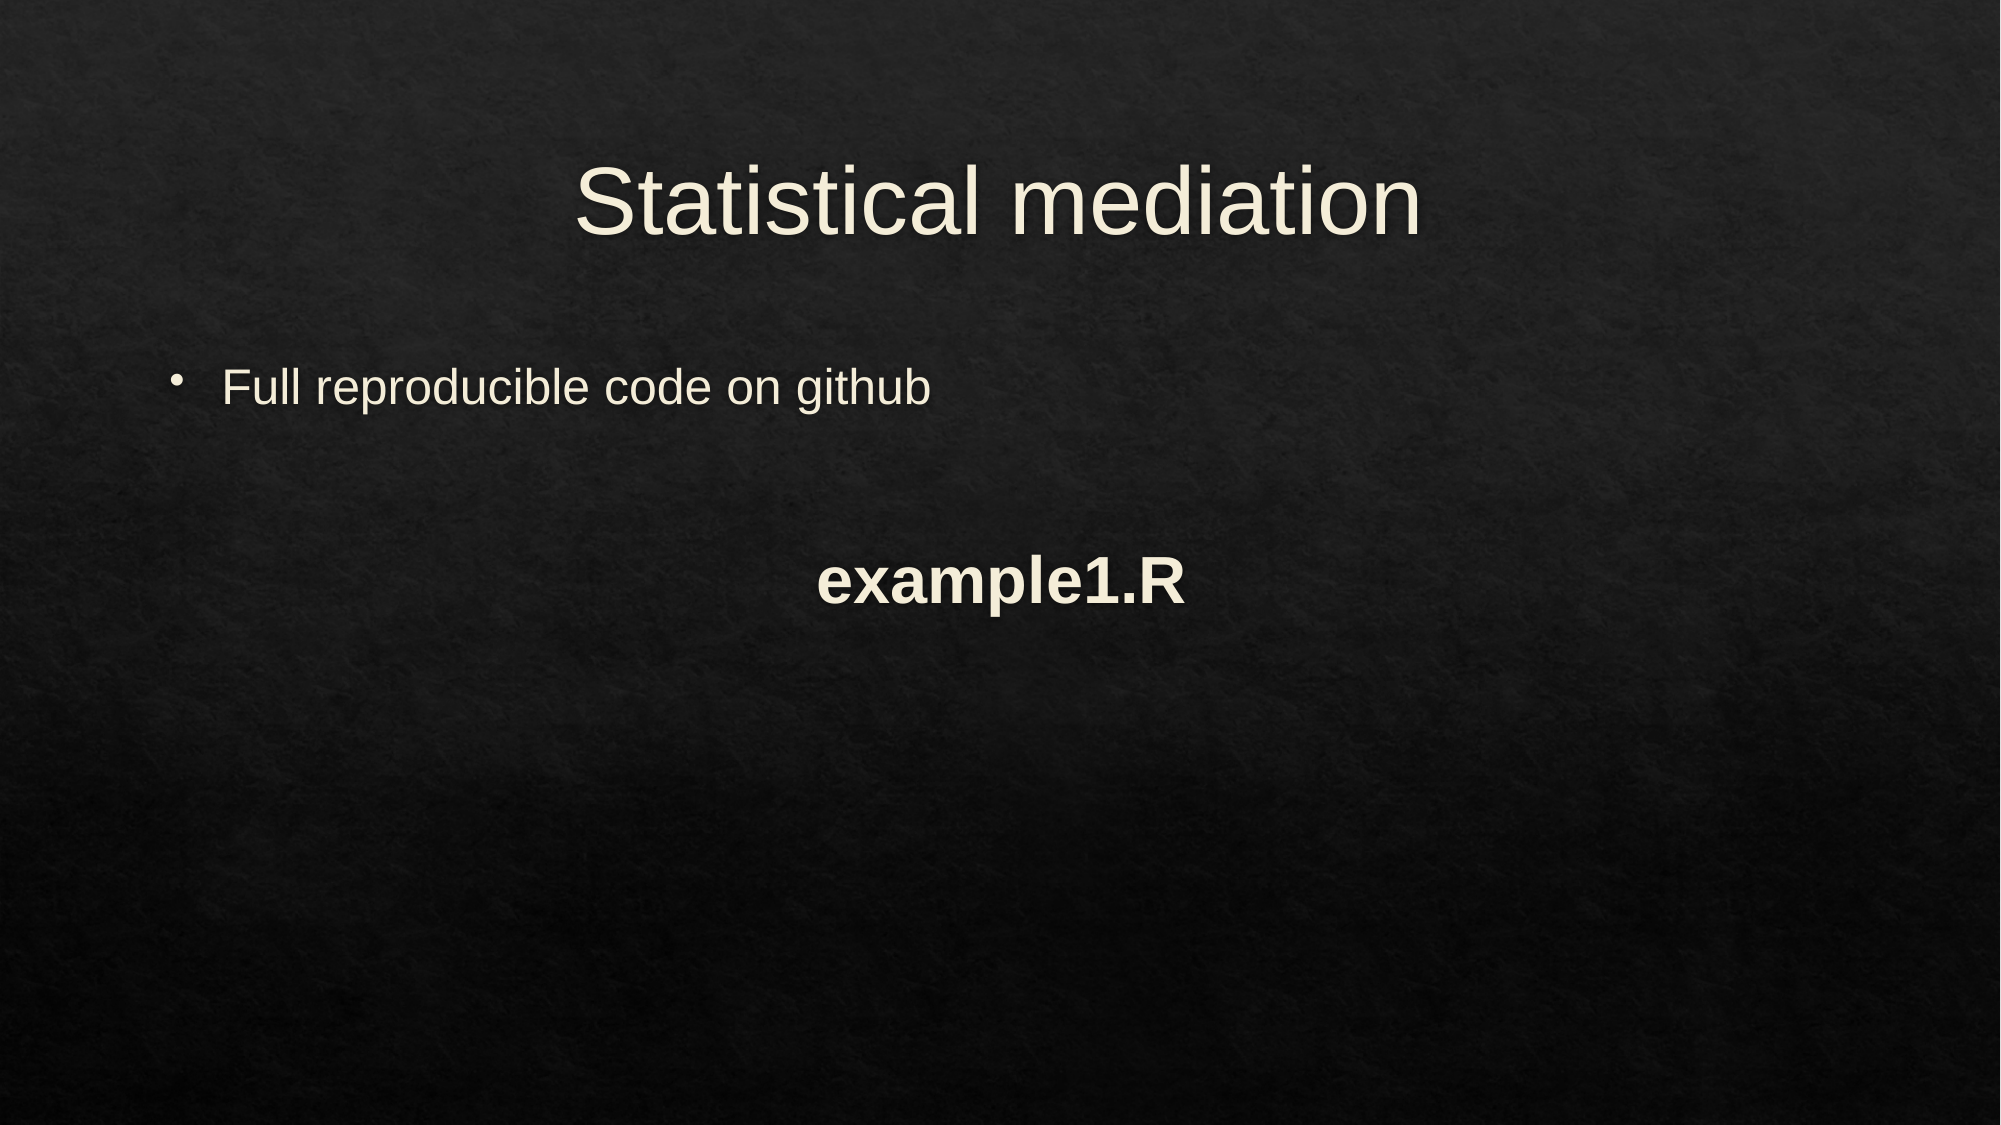

# Statistical mediation
Full reproducible code on github

example1.R